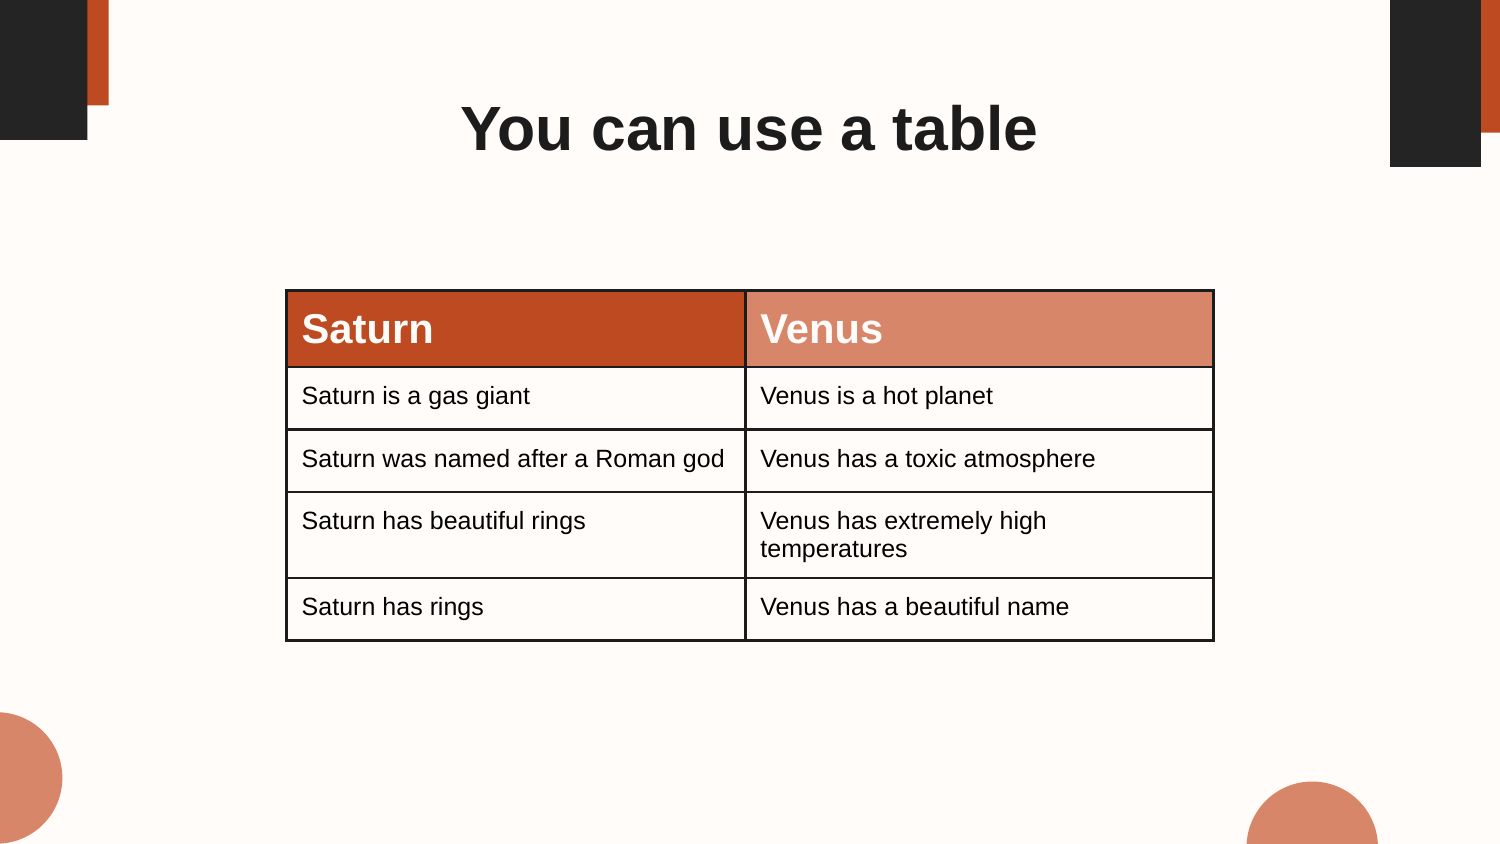

# You can use a table
| Saturn | Venus |
| --- | --- |
| Saturn is a gas giant | Venus is a hot planet |
| Saturn was named after a Roman god | Venus has a toxic atmosphere |
| Saturn has beautiful rings | Venus has extremely high temperatures |
| Saturn has rings | Venus has a beautiful name |